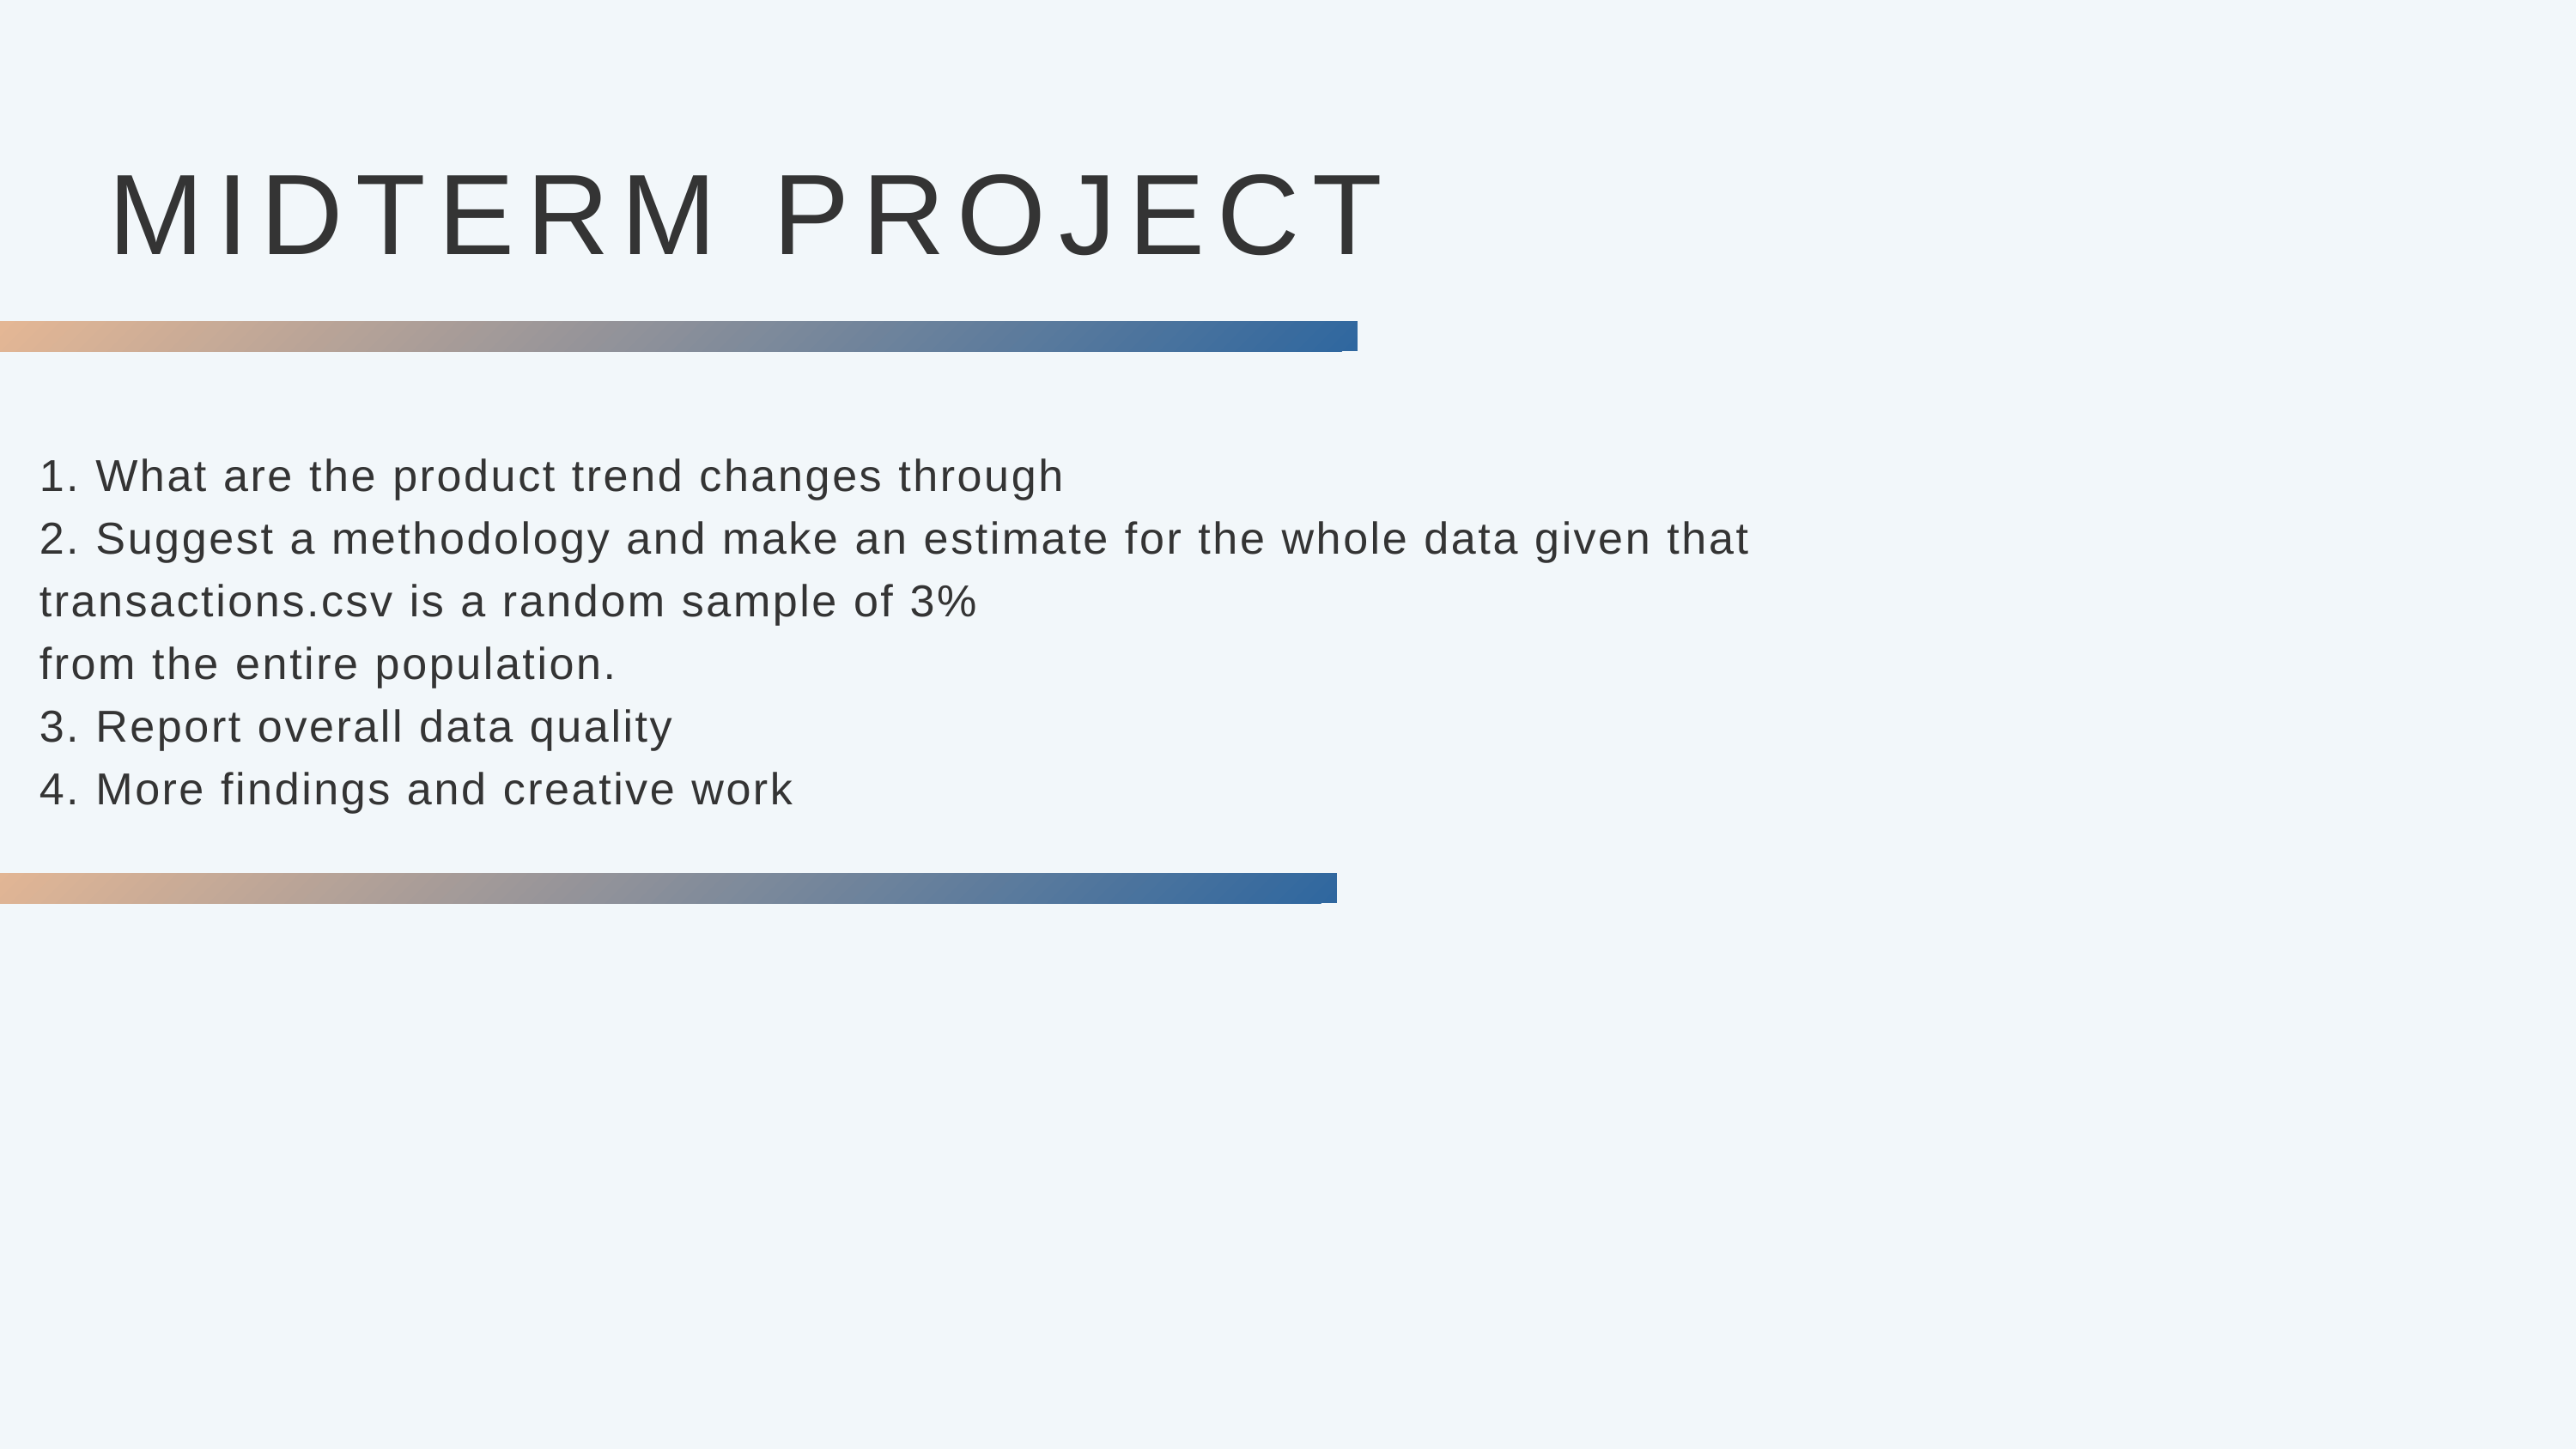

MIDTERM PROJECT

1. What are the product trend changes through
2. Suggest a methodology and make an estimate for the whole data given that transactions.csv is a random sample of 3%
from the entire population.
3. Report overall data quality
4. More findings and creative work